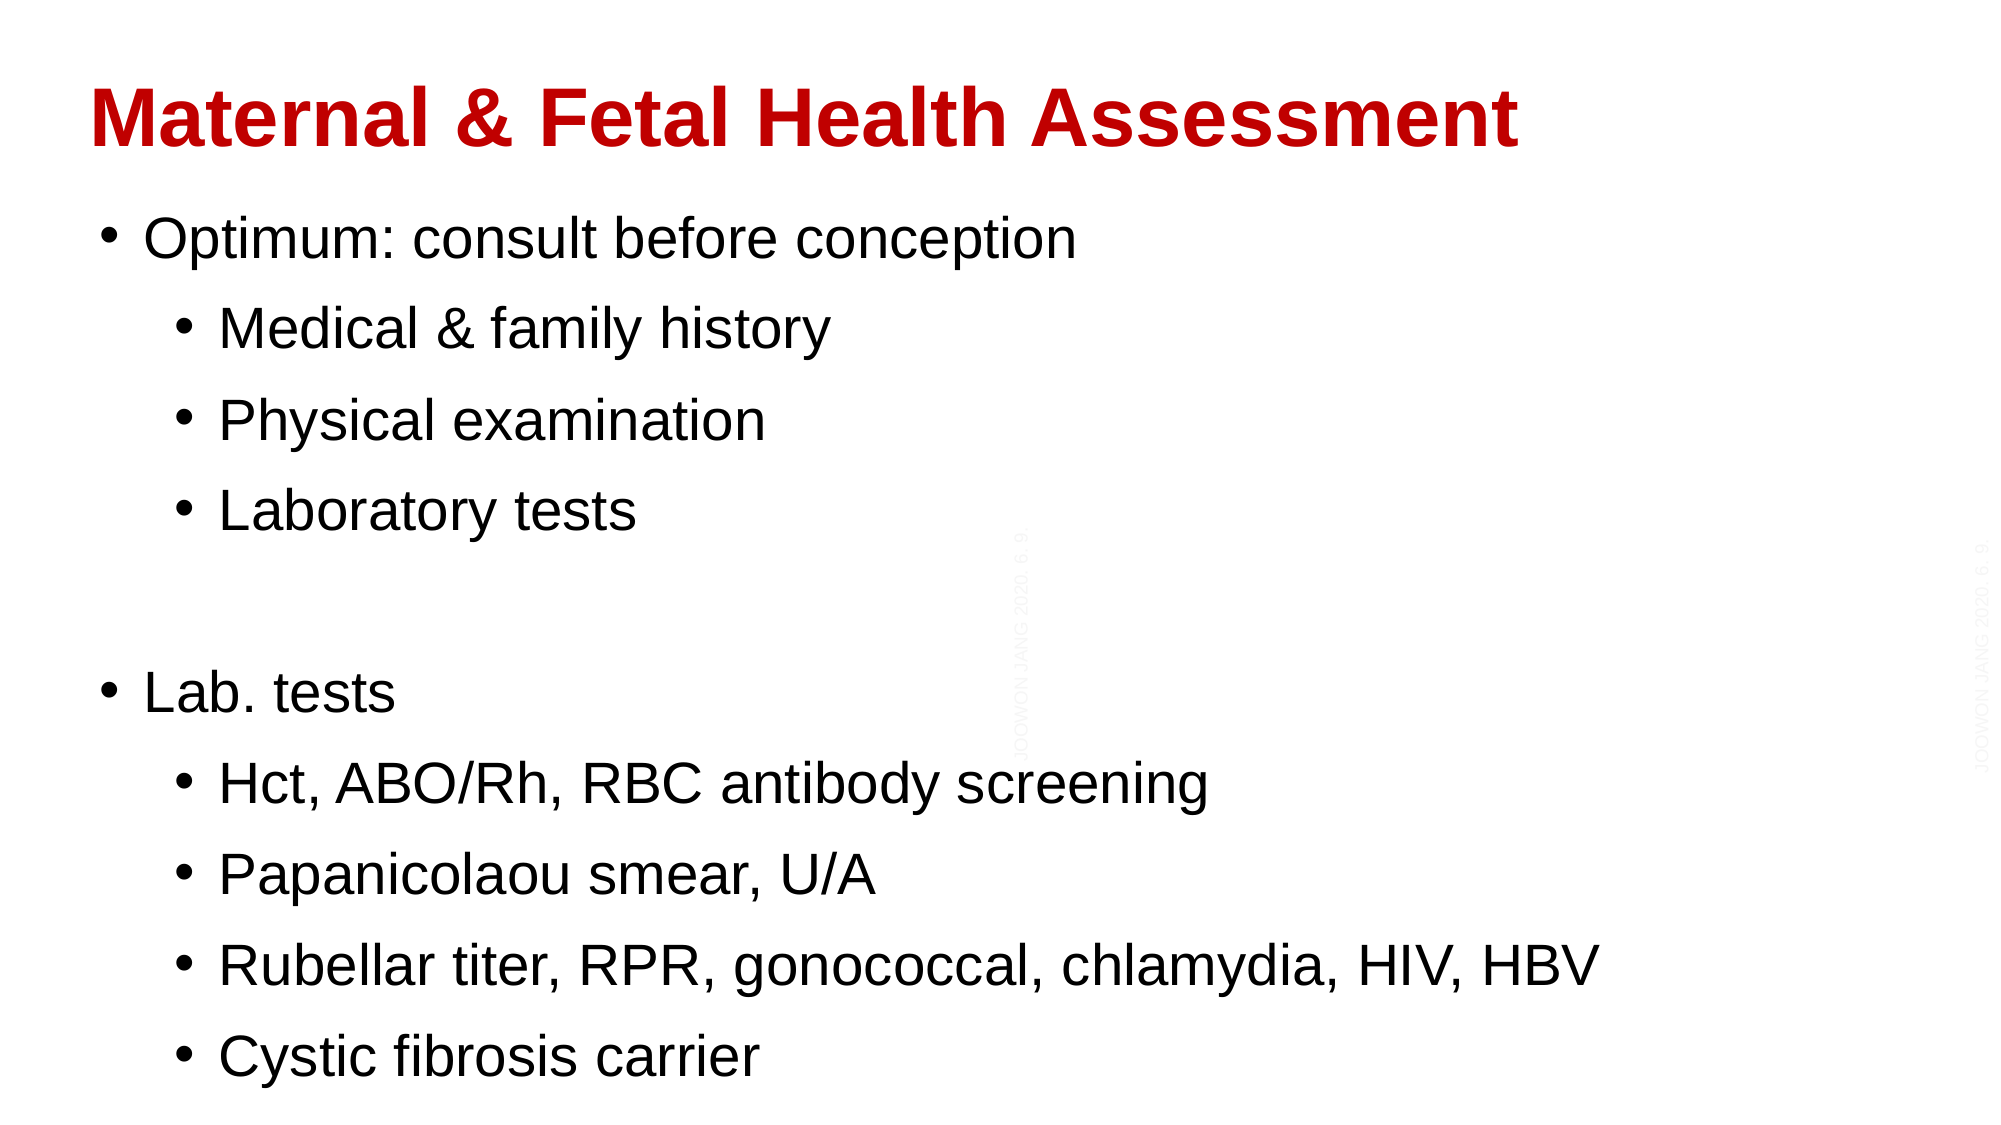

Maternal & Fetal Health Assessment
Optimum: consult before conception
Medical & family history
Physical examination
Laboratory tests

Lab. tests
Hct, ABO/Rh, RBC antibody screening
Papanicolaou smear, U/A
Rubellar titer, RPR, gonococcal, chlamydia, HIV, HBV
Cystic fibrosis carrier